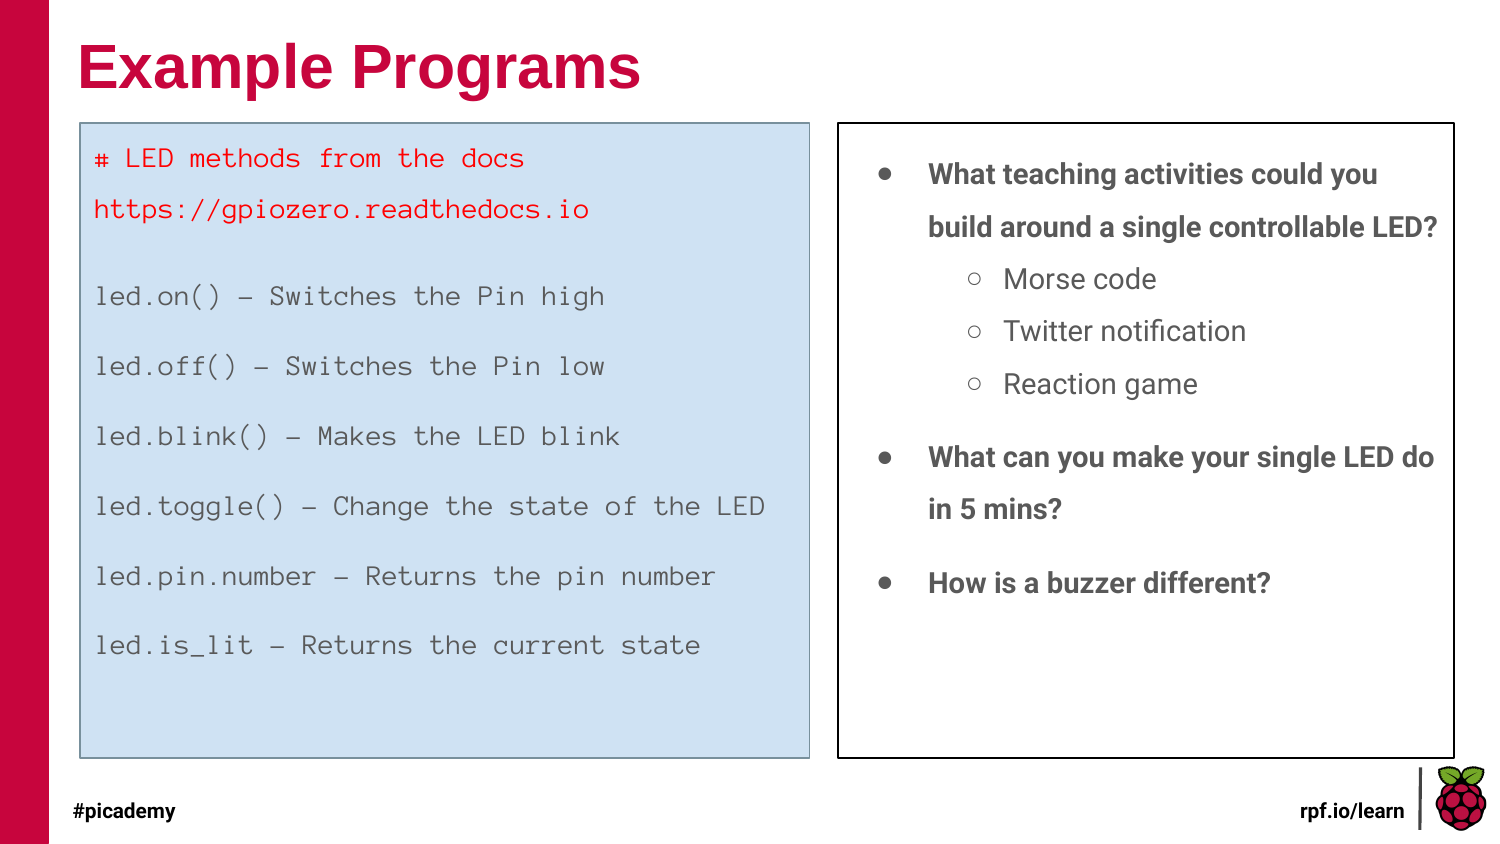

# Example Programs

# LED methods from the docs
https://gpiozero.readthedocs.io

led.on() - Switches the Pin high

led.off() - Switches the Pin low

led.blink() - Makes the LED blink

led.toggle() - Change the state of the LED

led.pin.number - Returns the pin number

led.is_lit - Returns the current state

What teaching activities could you build around a single controllable LED?
Morse code
Twitter notification
Reaction game
What can you make your single LED do in 5 mins?
How is a buzzer different?